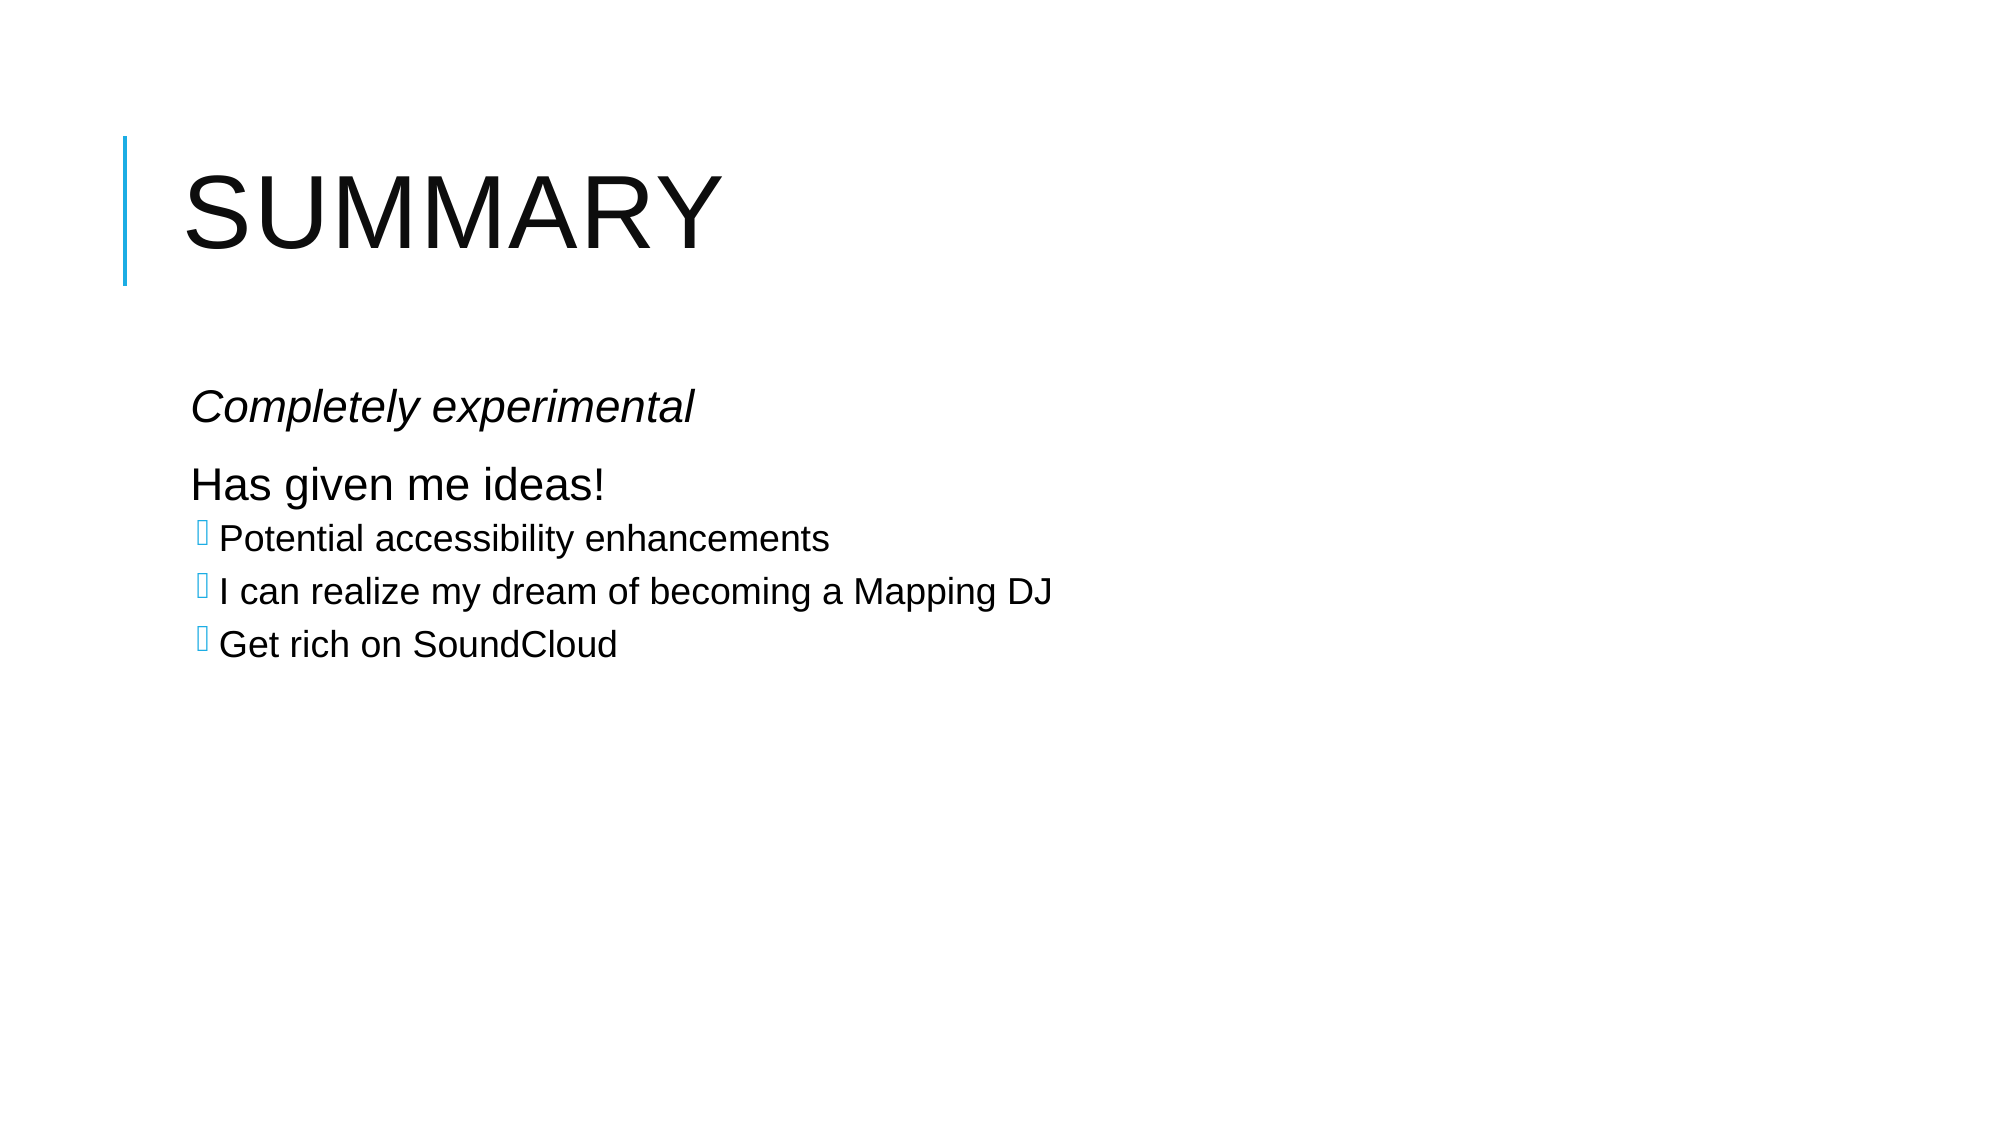

# Summary
Completely experimental
Has given me ideas!
Potential accessibility enhancements
I can realize my dream of becoming a Mapping DJ
Get rich on SoundCloud